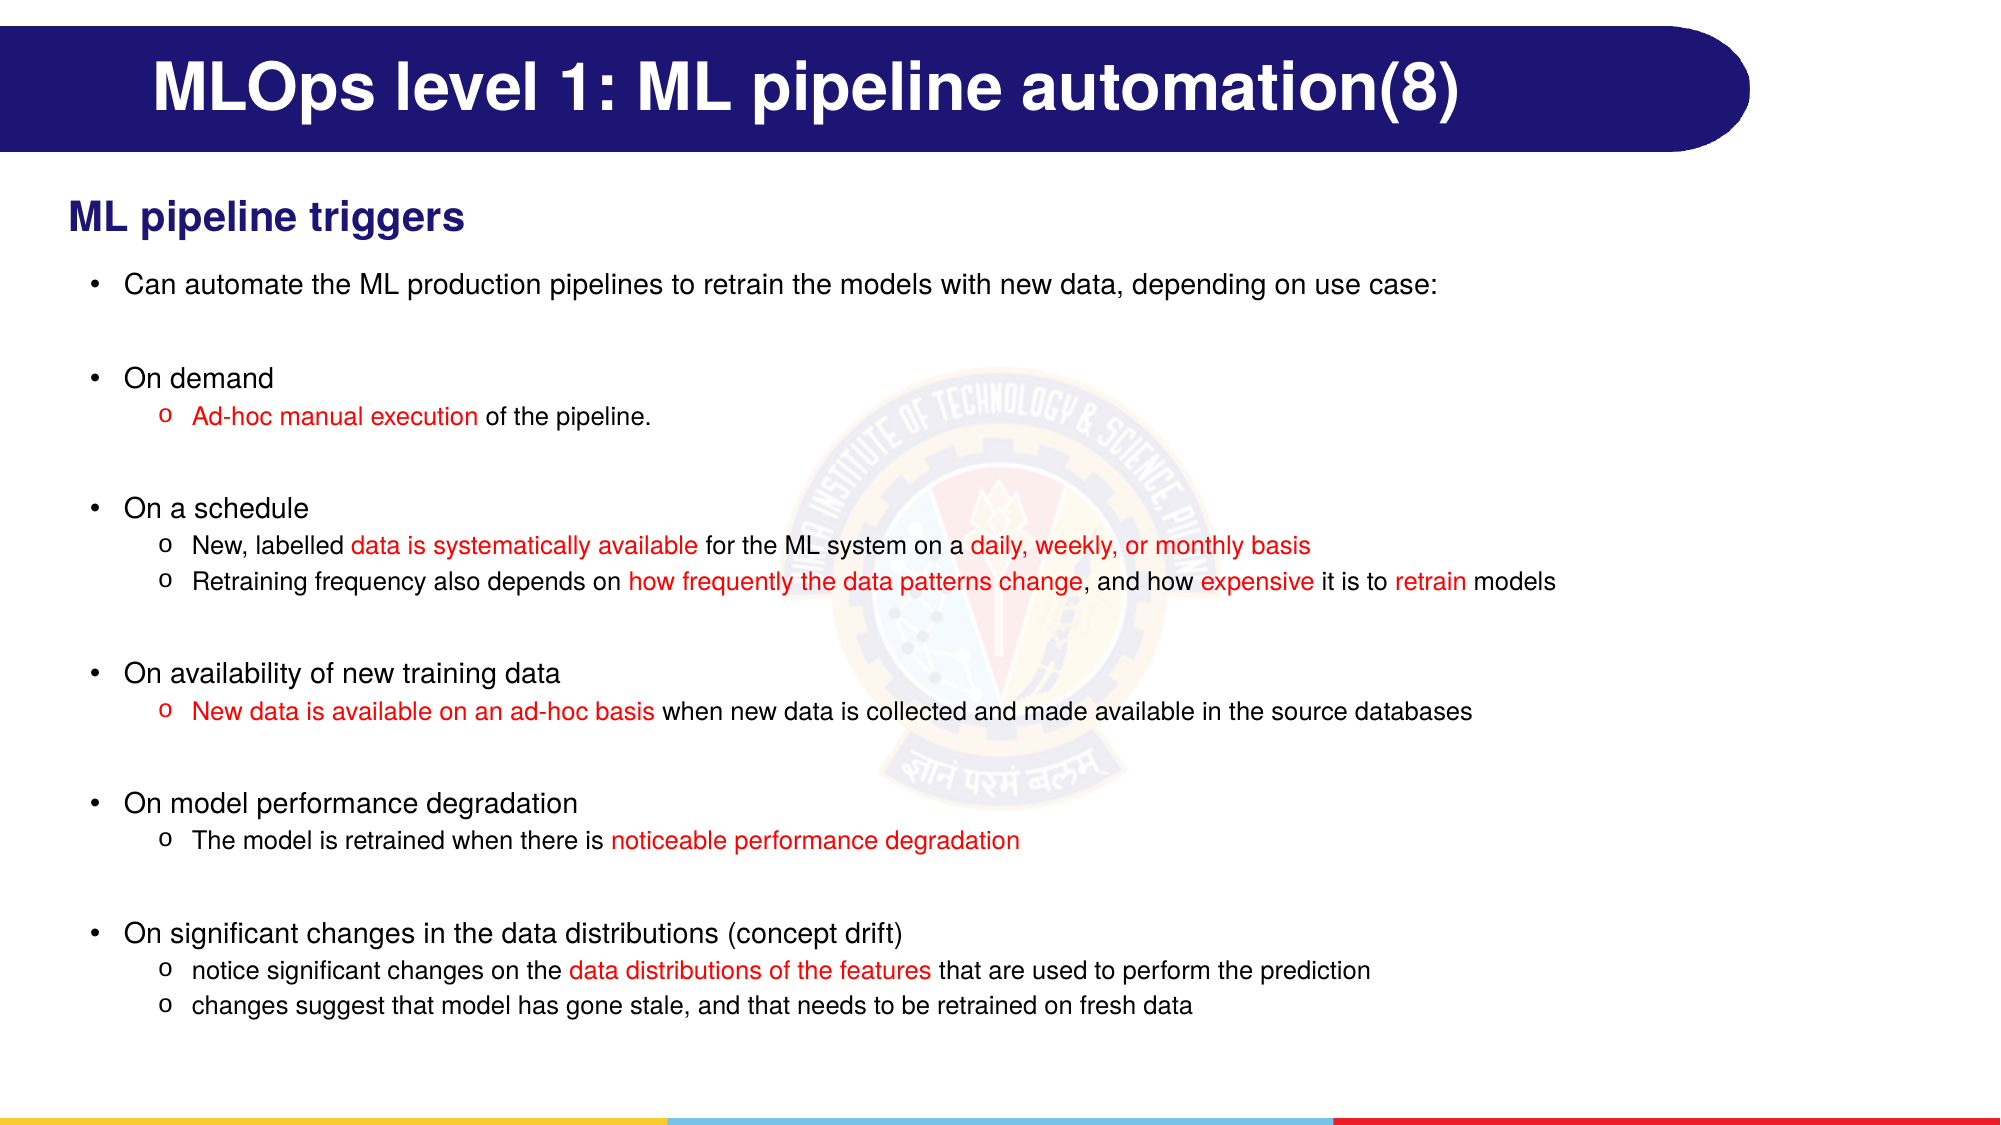

# MLOps level 1: ML pipeline automation(8)
ML pipeline triggers
Can automate the ML production pipelines to retrain the models with new data, depending on use case:

On demand
Ad-hoc manual execution of the pipeline.

On a schedule
New, labelled data is systematically available for the ML system on a daily, weekly, or monthly basis
Retraining frequency also depends on how frequently the data patterns change, and how expensive it is to retrain models

On availability of new training data
New data is available on an ad-hoc basis when new data is collected and made available in the source databases

On model performance degradation
The model is retrained when there is noticeable performance degradation

On significant changes in the data distributions (concept drift)
notice significant changes on the data distributions of the features that are used to perform the prediction
changes suggest that model has gone stale, and that needs to be retrained on fresh data